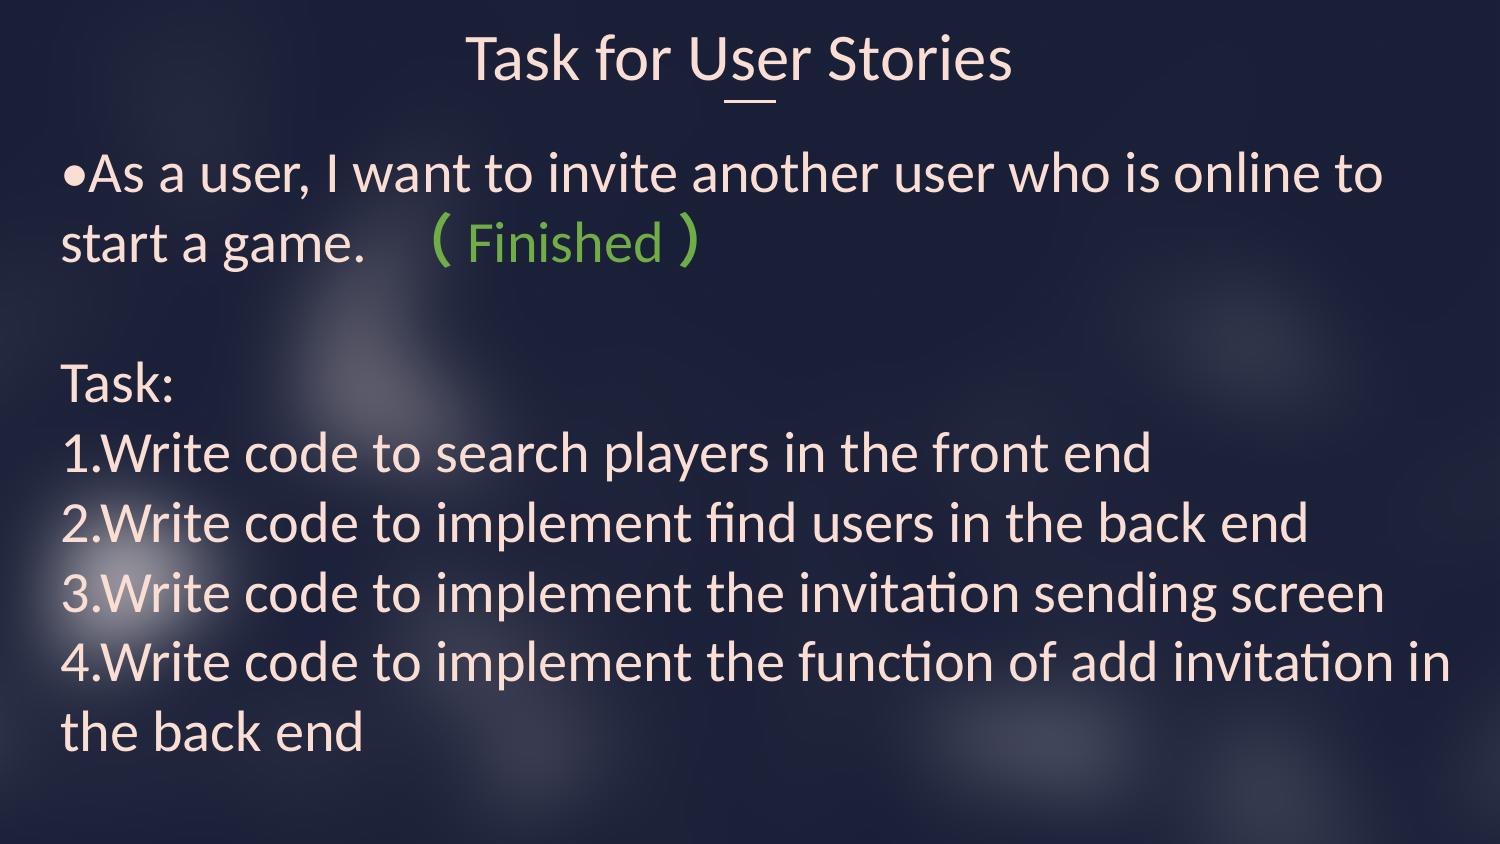

Task for User Stories
•As a user, I want to invite another user who is online to start a game. （Finished）

Task:
1.Write code to search players in the front end
2.Write code to implement find users in the back end
3.Write code to implement the invitation sending screen
4.Write code to implement the function of add invitation in the back end